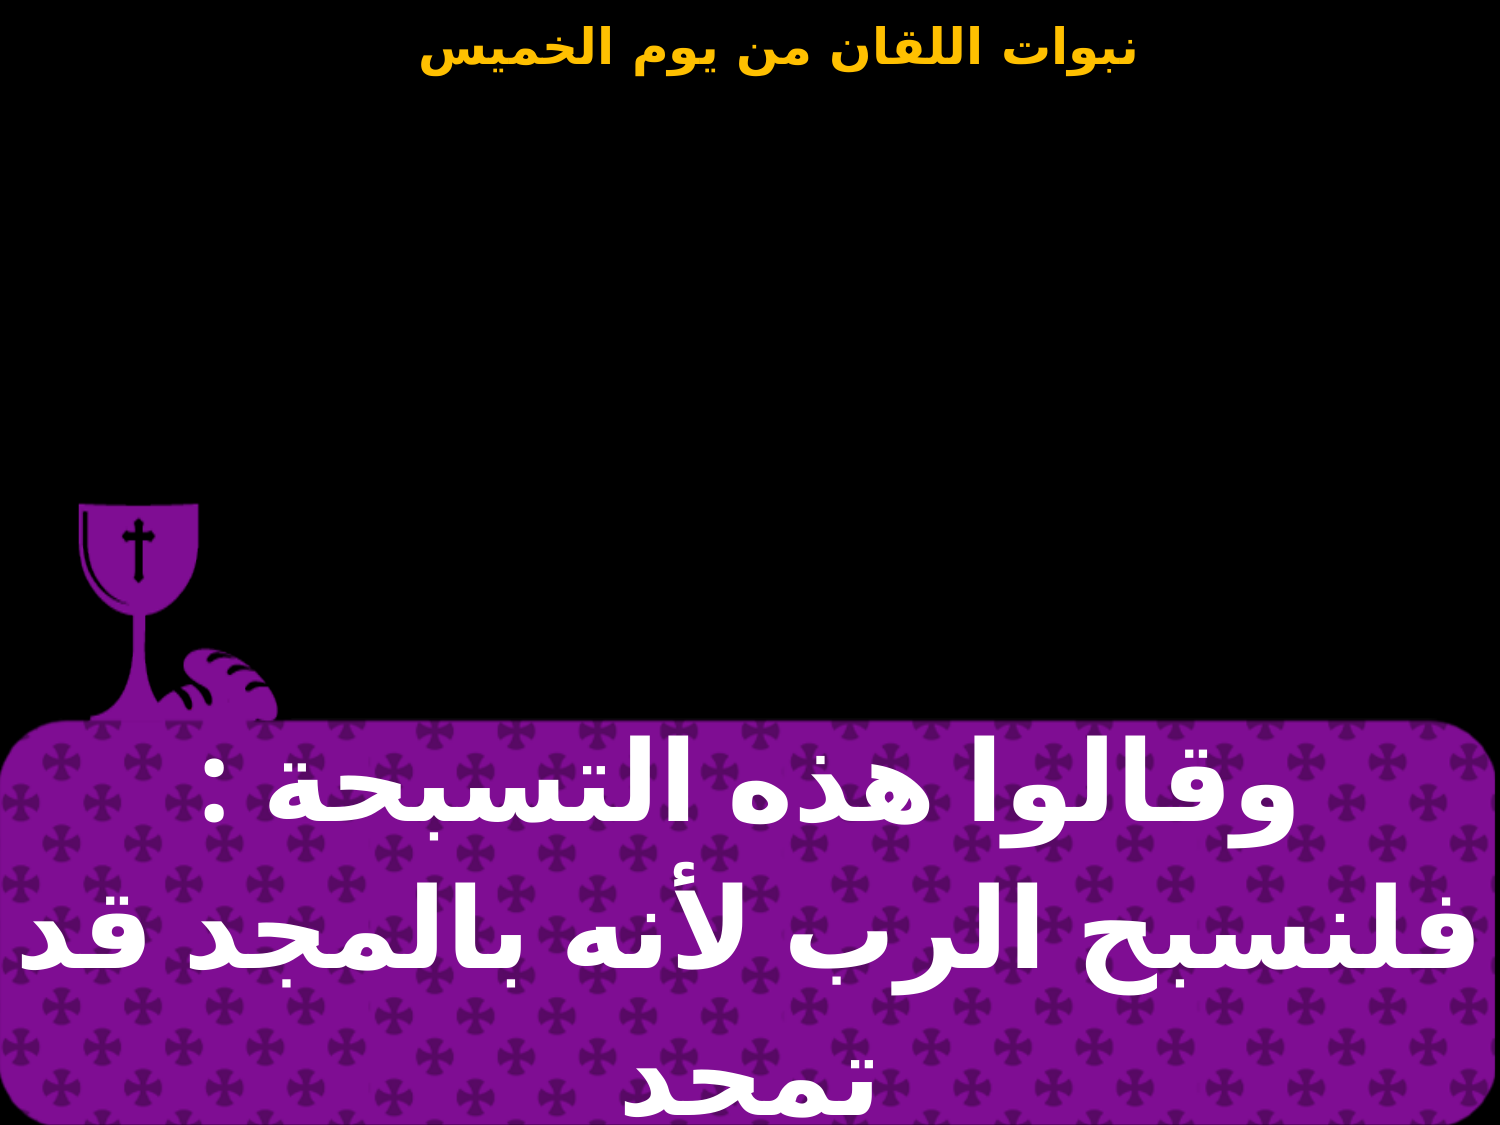

| وقالوا هذه التسبحة : فلنسبح الرب لأنه بالمجد قد تمجد |
| --- |